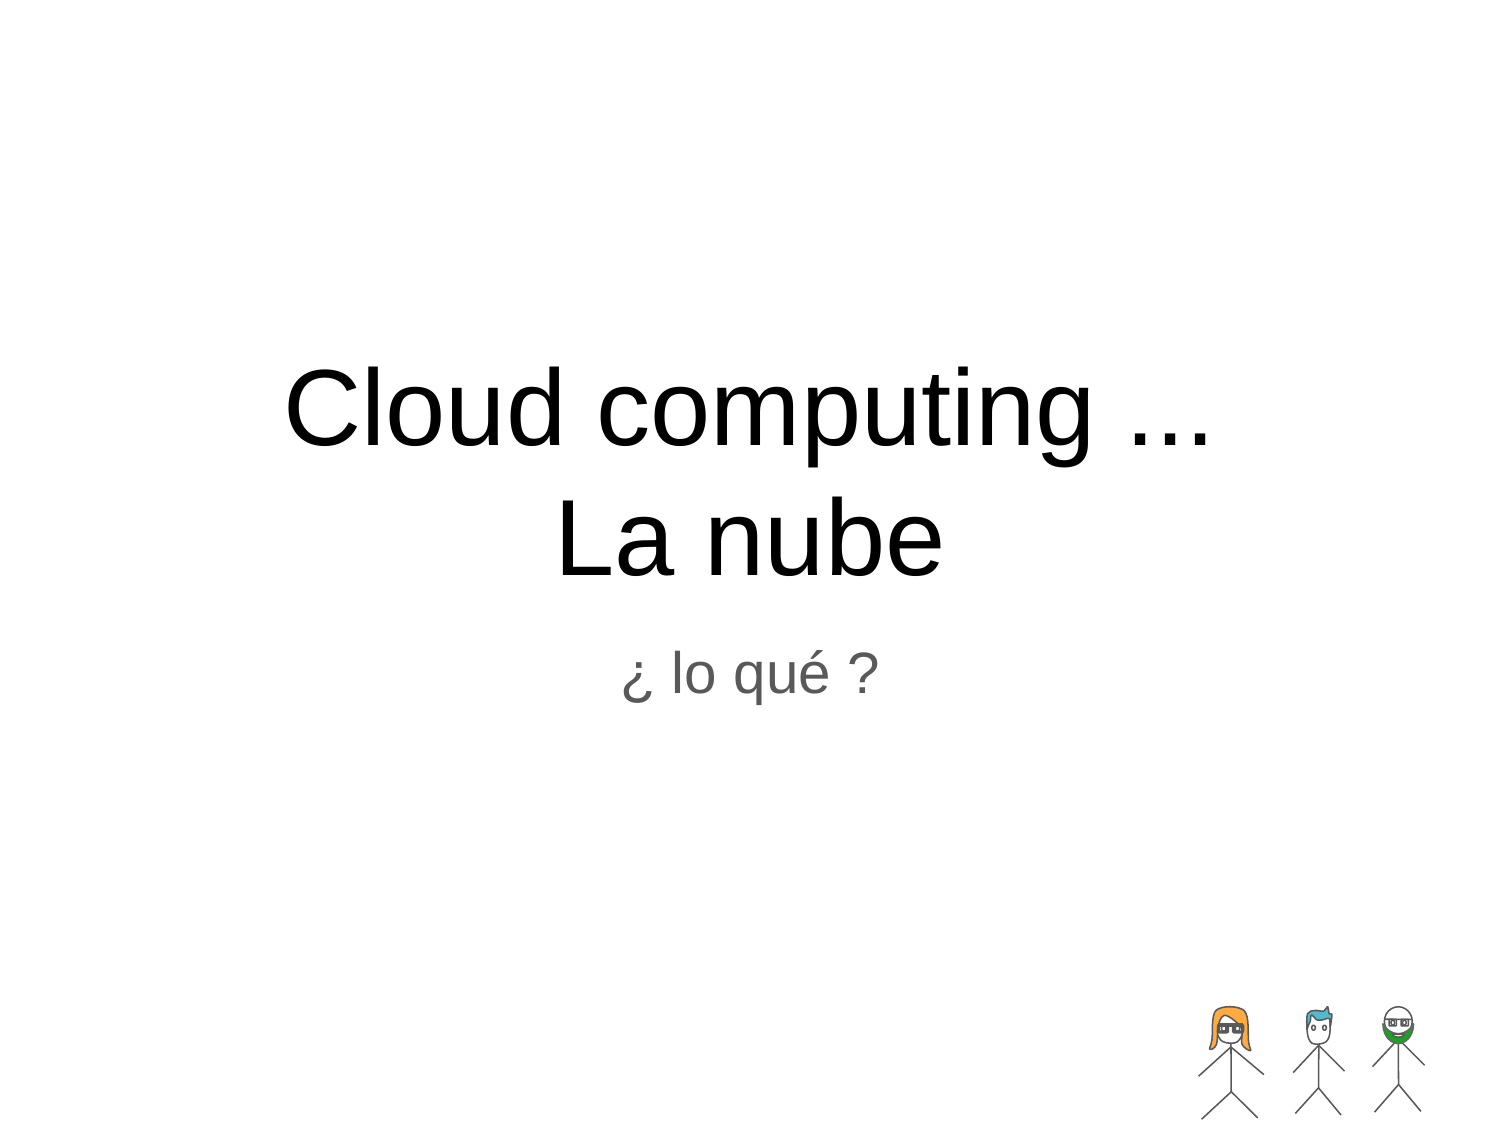

# Cloud computing ...
La nube
¿ lo qué ?